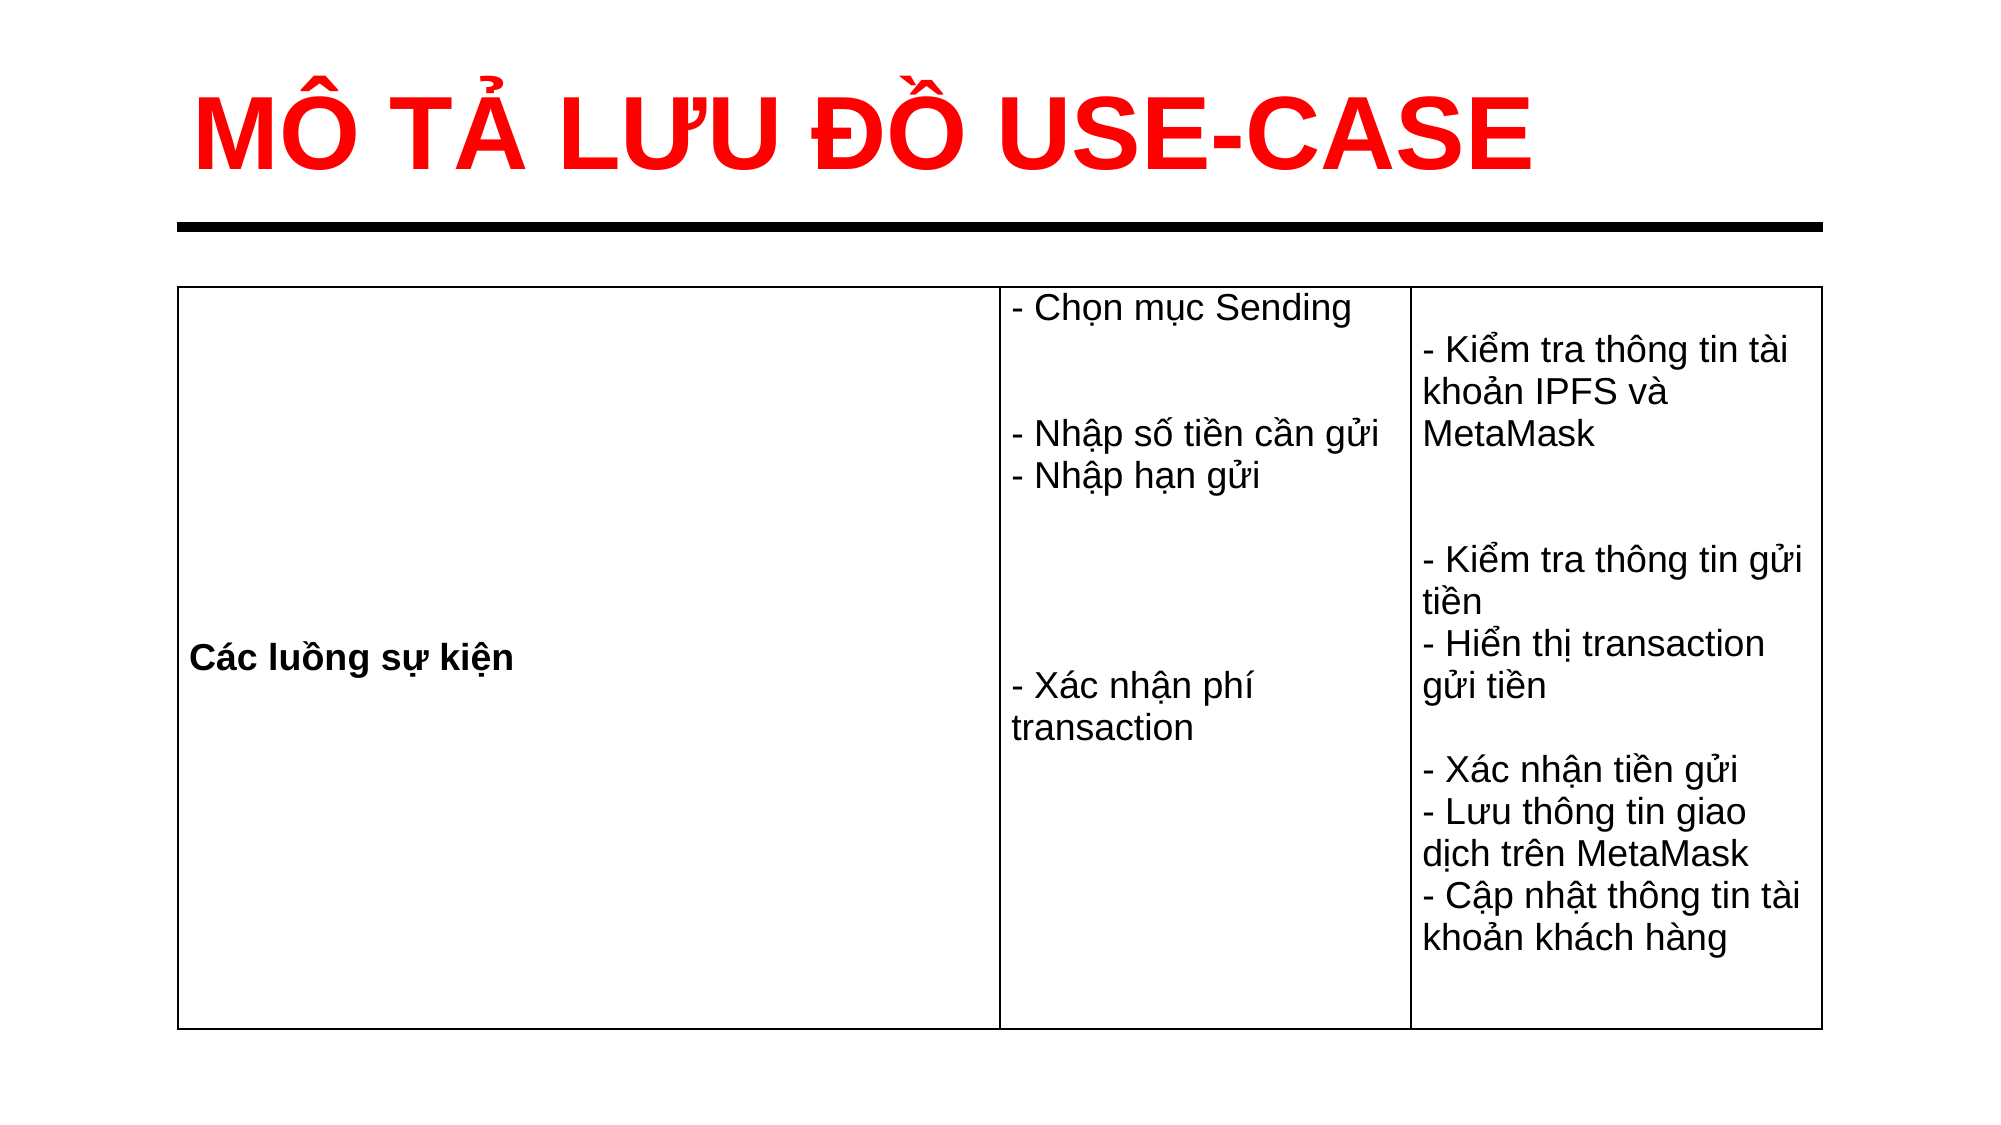

MÔ TẢ LƯU ĐỒ USE-CASE

| Các luồng sự kiện | - Chọn mục Sending   - Nhập số tiền cần gửi - Nhập hạn gửi     - Xác nhận phí transaction | - Kiểm tra thông tin tài khoản IPFS và MetaMask     - Kiểm tra thông tin gửi tiền - Hiển thị transaction gửi tiền   - Xác nhận tiền gửi - Lưu thông tin giao dịch trên MetaMask - Cập nhật thông tin tài khoản khách hàng |
| --- | --- | --- |